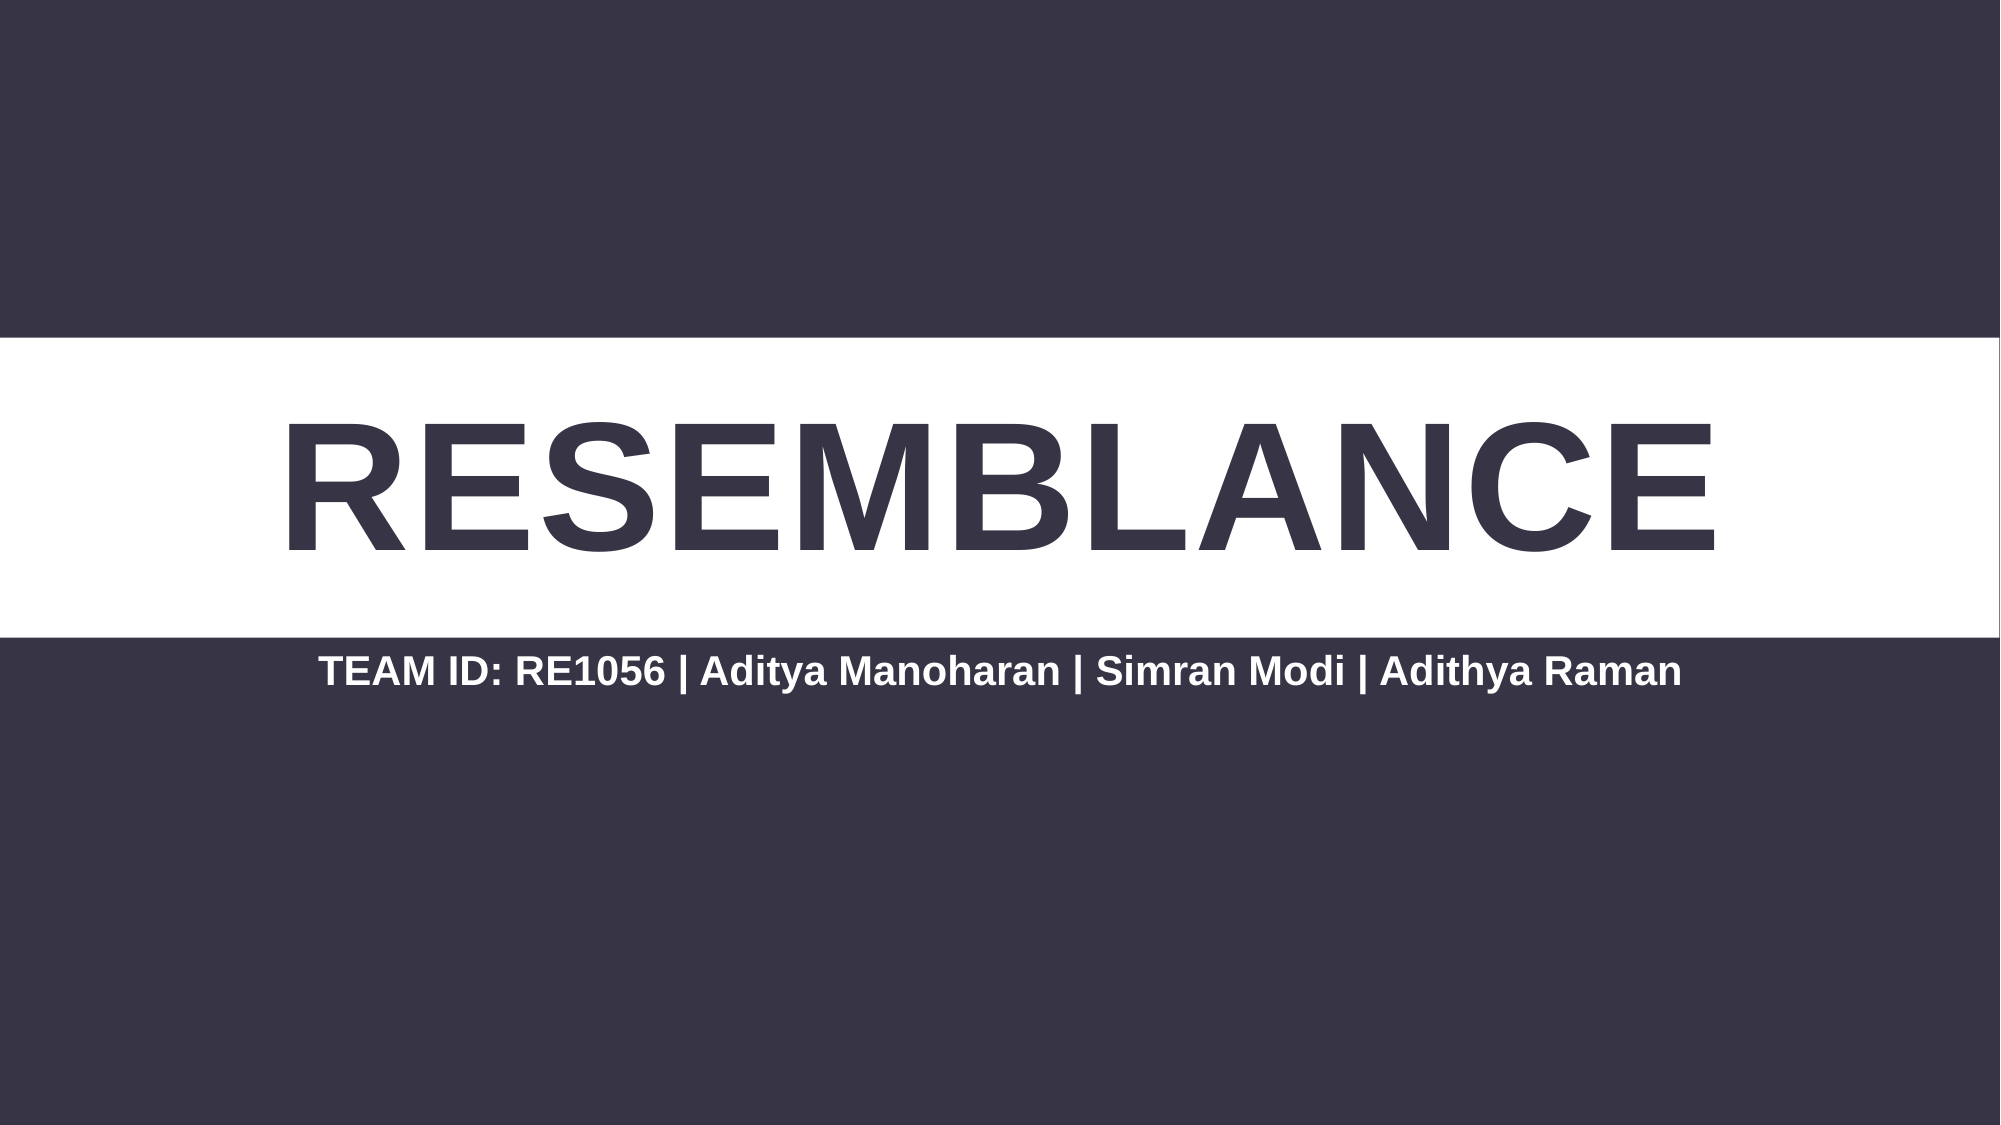

# RESEMBLANCE
TEAM ID: RE1056 | Aditya Manoharan | Simran Modi | Adithya Raman